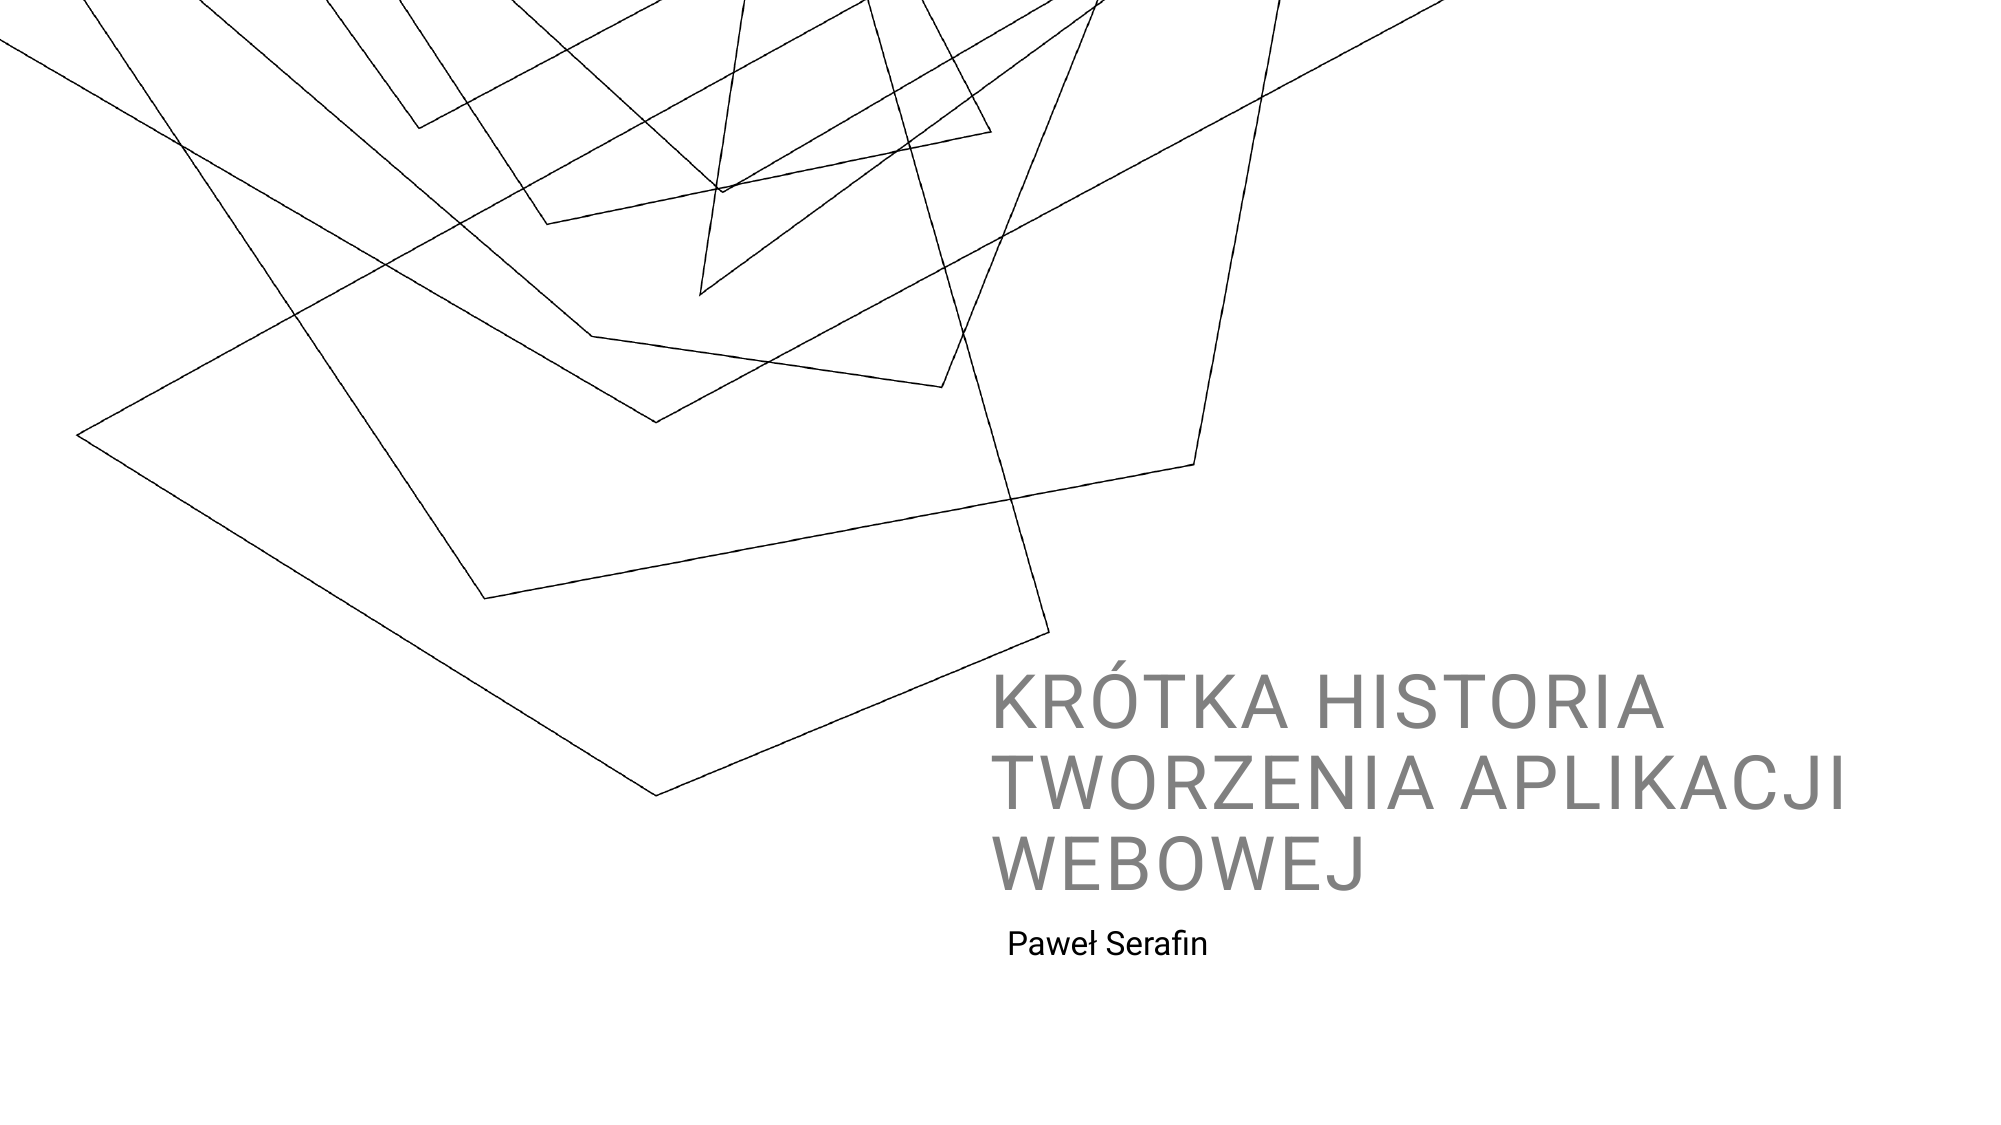

# Krótka historia tworzenia aplikacji webowej
Paweł Serafin